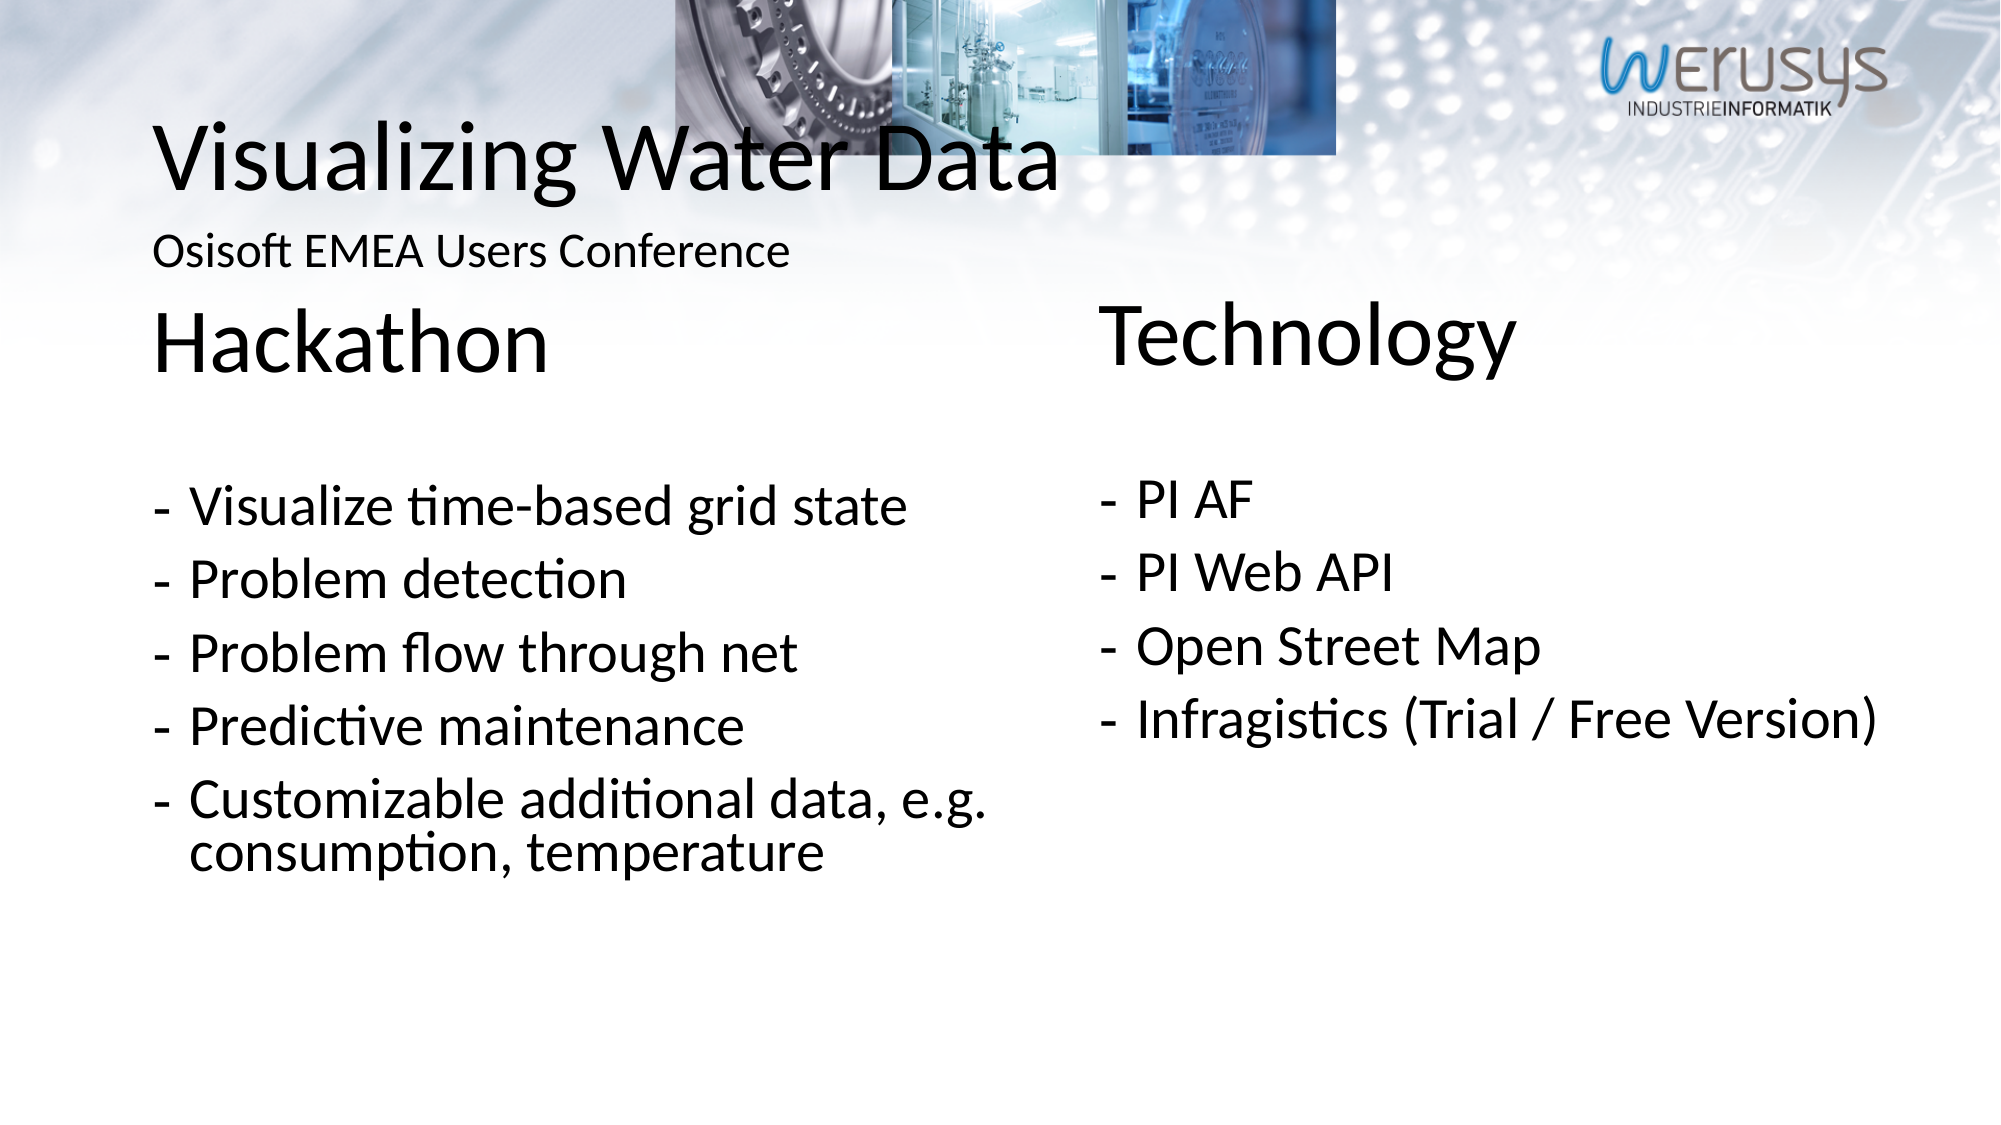

Technology

PI AF
PI Web API
Open Street Map
Infragistics (Trial / Free Version)
Hackathon

Visualize time-based grid state
Problem detection
Problem flow through net
Predictive maintenance
Customizable additional data, e.g. consumption, temperature